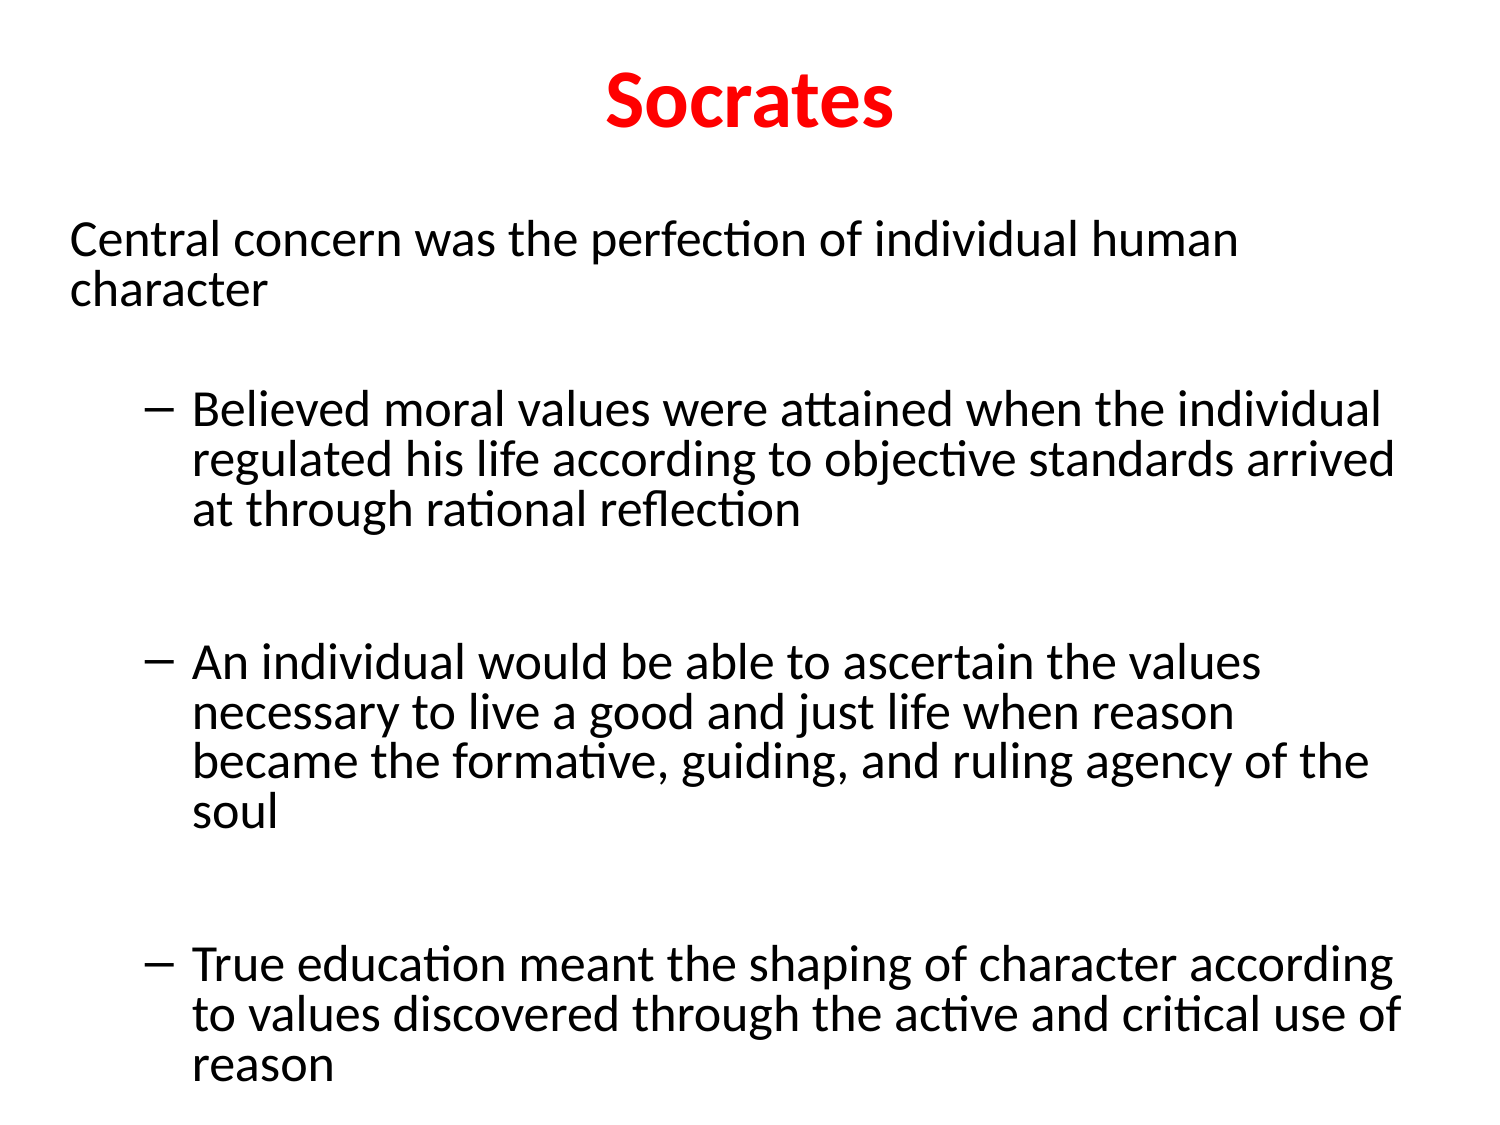

# Socrates
Central concern was the perfection of individual human character

Believed moral values were attained when the individual regulated his life according to objective standards arrived at through rational reflection

An individual would be able to ascertain the values necessary to live a good and just life when reason became the formative, guiding, and ruling agency of the soul

True education meant the shaping of character according to values discovered through the active and critical use of reason